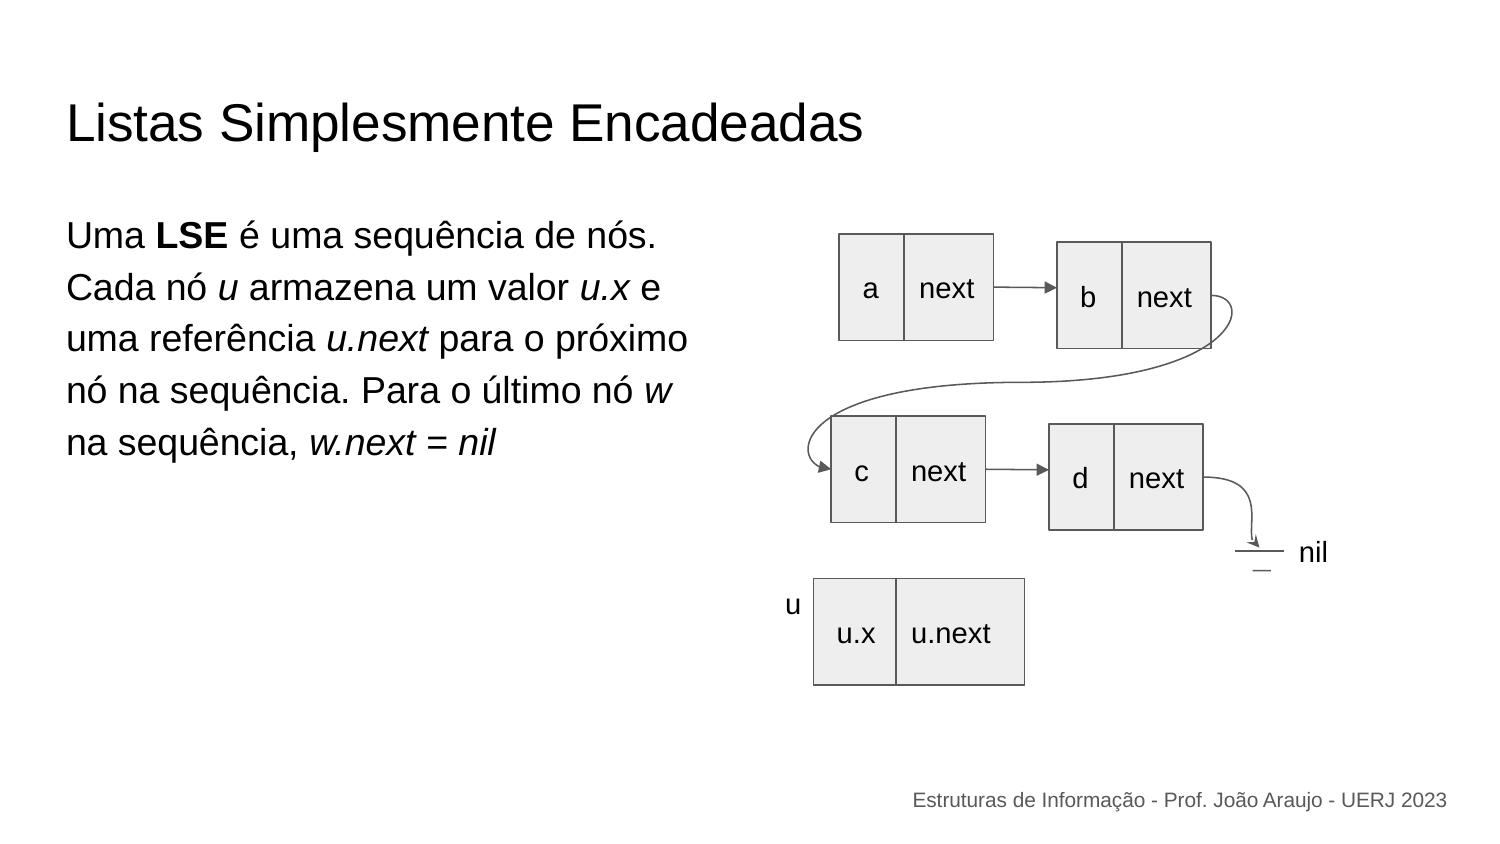

# Listas Simplesmente Encadeadas
Uma LSE é uma sequência de nós. Cada nó u armazena um valor u.x e uma referência u.next para o próximo nó na sequência. Para o último nó w na sequência, w.next = nil

 a
next
 b
next
 c
next
 d
next
nil
u
 u.x
u.next